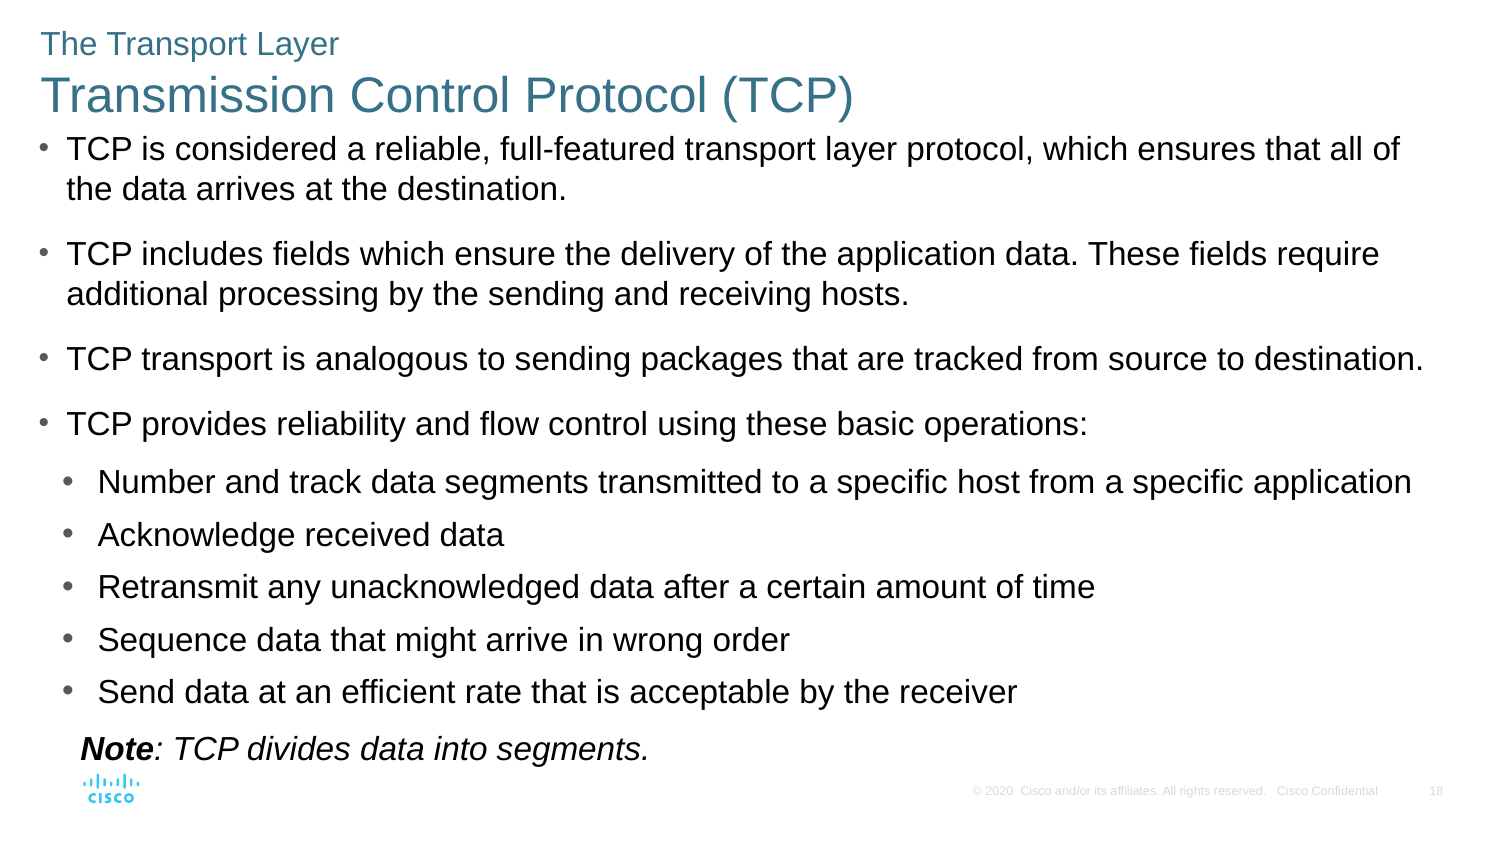

The Transport Layer
Transmission Control Protocol (TCP)
TCP is considered a reliable, full-featured transport layer protocol, which ensures that all of the data arrives at the destination.
TCP includes fields which ensure the delivery of the application data. These fields require additional processing by the sending and receiving hosts.
TCP transport is analogous to sending packages that are tracked from source to destination.
TCP provides reliability and flow control using these basic operations:
Number and track data segments transmitted to a specific host from a specific application
Acknowledge received data
Retransmit any unacknowledged data after a certain amount of time
Sequence data that might arrive in wrong order
Send data at an efficient rate that is acceptable by the receiver

Note: TCP divides data into segments.